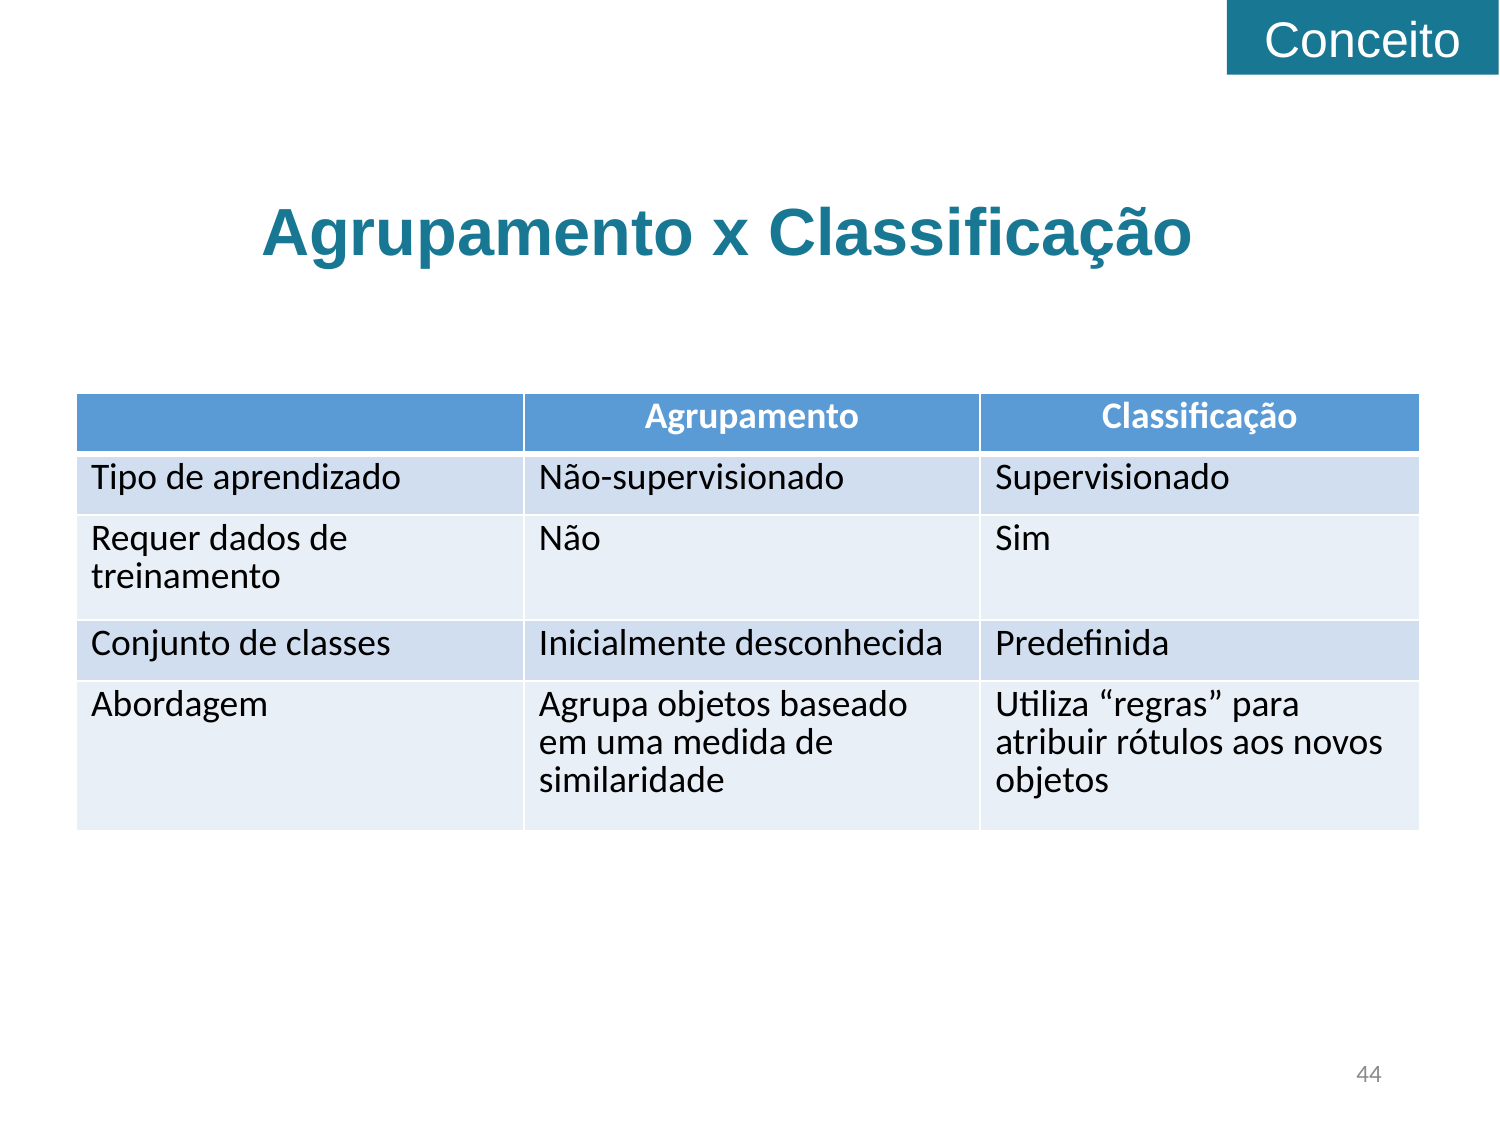

Conceito
Agrupamento x Classificação
|  | Agrupamento | Classificação |
| --- | --- | --- |
| Tipo de aprendizado | Não-supervisionado | Supervisionado |
| Requer dados de treinamento | Não | Sim |
| Conjunto de classes | Inicialmente desconhecida | Predefinida |
| Abordagem | Agrupa objetos baseado em uma medida de similaridade | Utiliza “regras” para atribuir rótulos aos novos objetos |
44